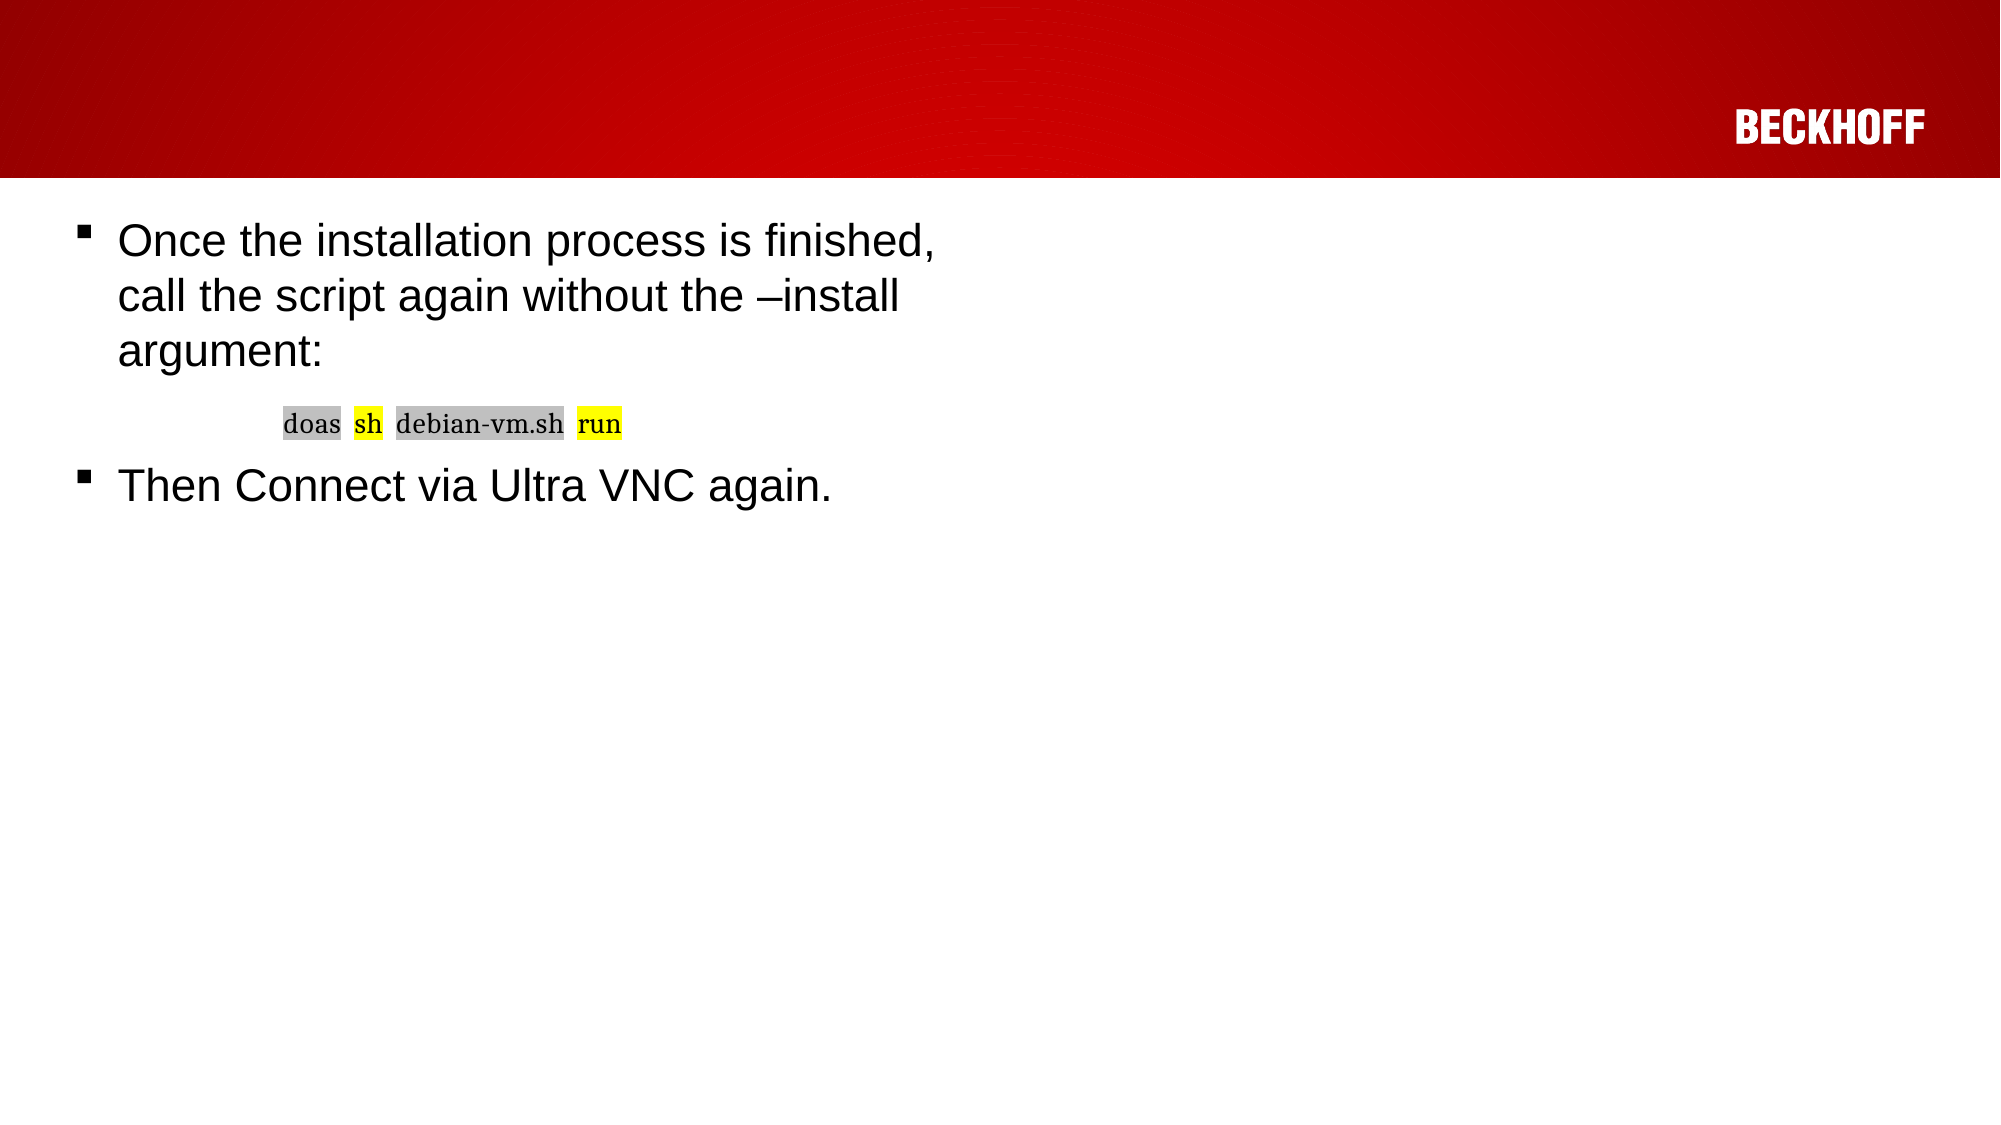

#
Once the installation process is finished, call the script again without the –install argument:
	doas sh debian-vm.sh run
Then Connect via Ultra VNC again.